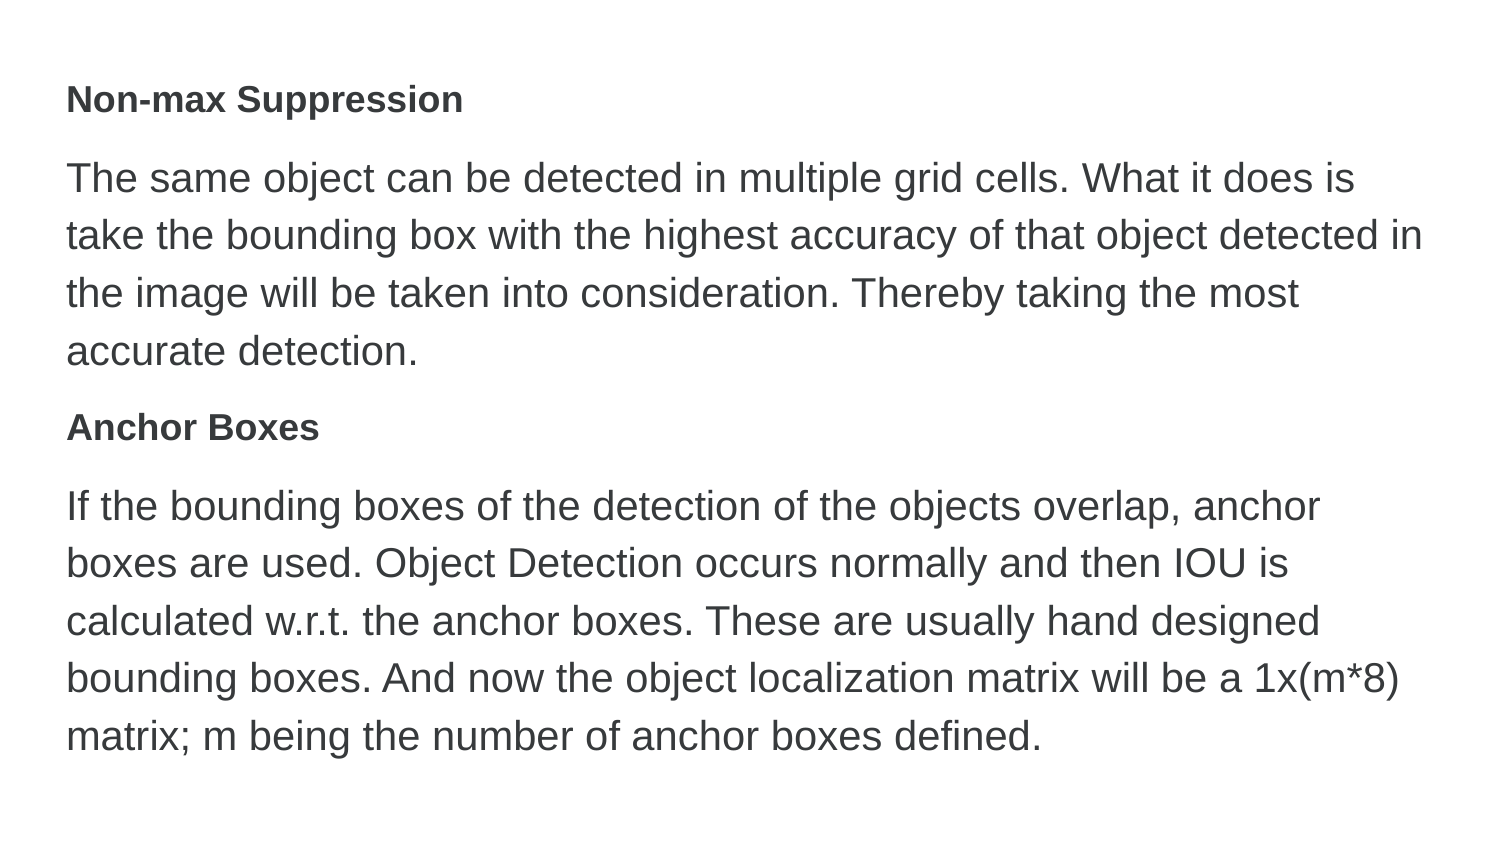

Non-max Suppression
The same object can be detected in multiple grid cells. What it does is take the bounding box with the highest accuracy of that object detected in the image will be taken into consideration. Thereby taking the most accurate detection.
Anchor Boxes
If the bounding boxes of the detection of the objects overlap, anchor boxes are used. Object Detection occurs normally and then IOU is calculated w.r.t. the anchor boxes. These are usually hand designed bounding boxes. And now the object localization matrix will be a 1x(m*8) matrix; m being the number of anchor boxes defined.